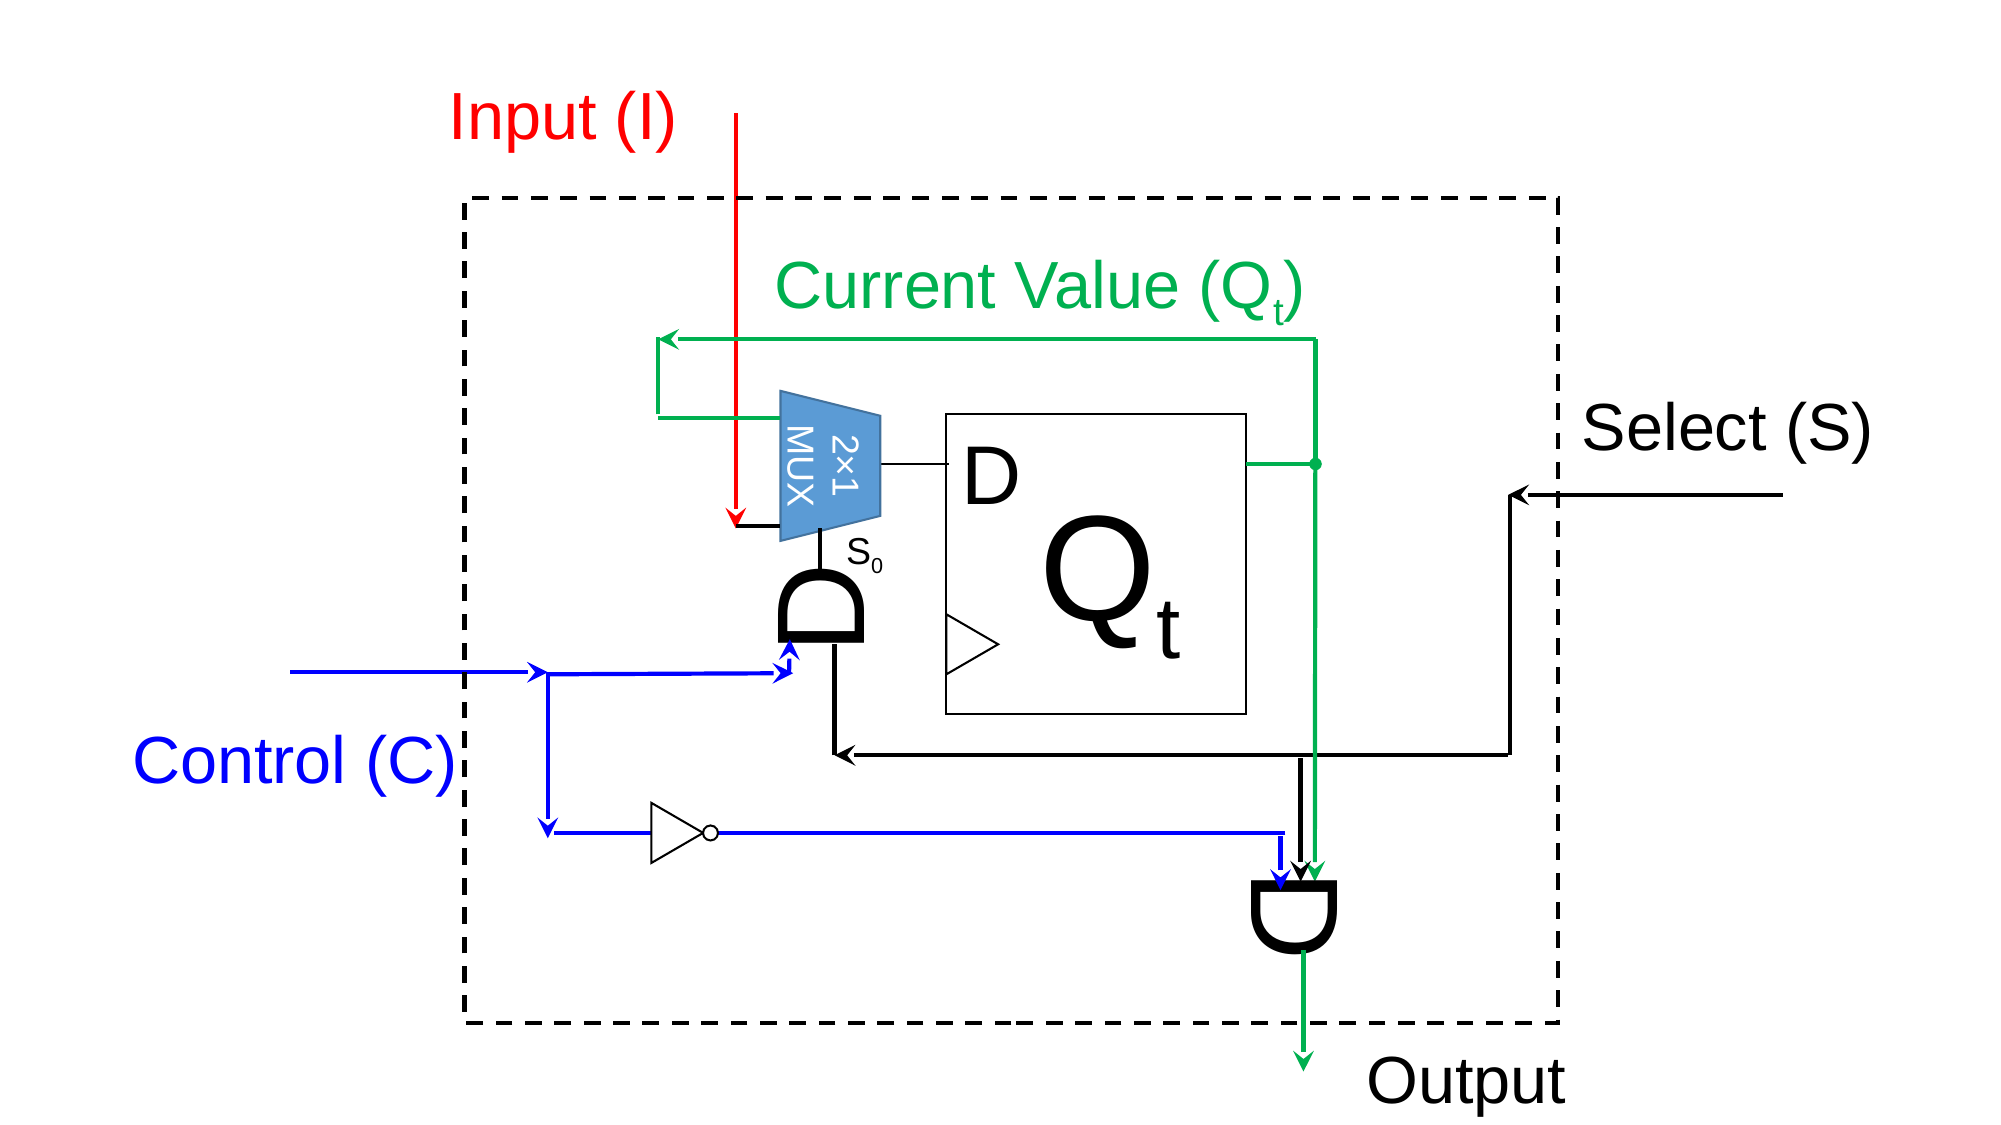

Input (I)

Current Value (Qt)
Select (S)
D

2×1
MUX
Qt
S0
D
Control (C)

D
Output